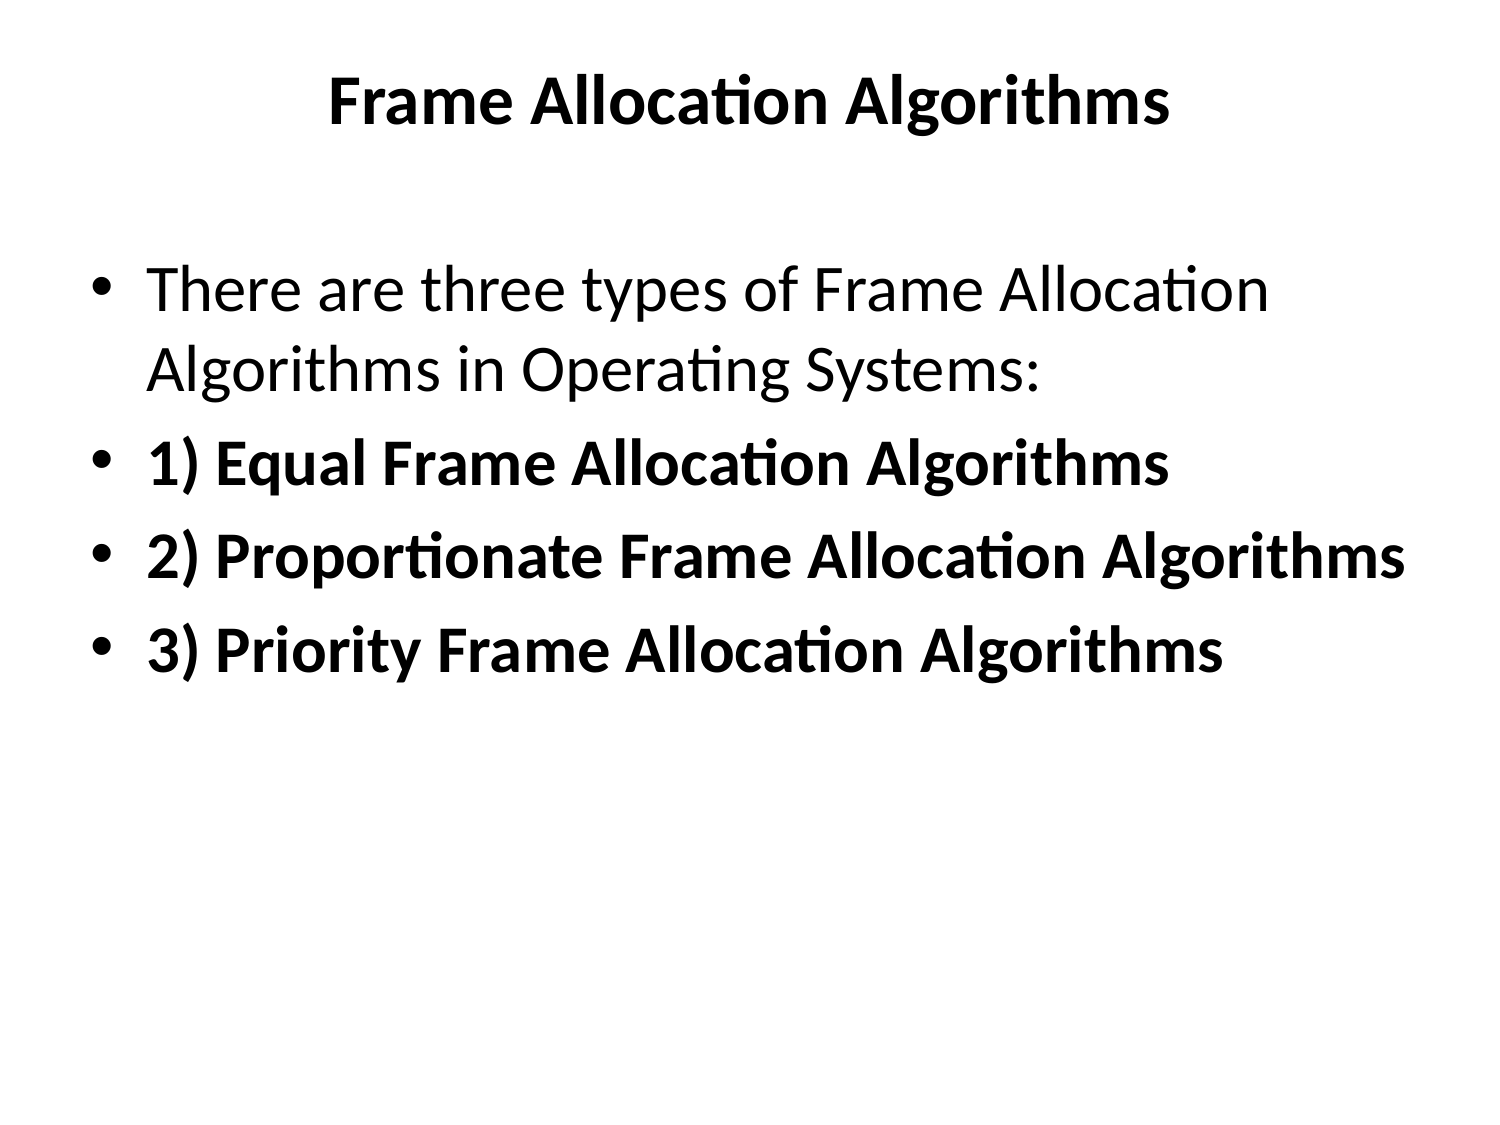

# Frame Allocation Algorithms
There are three types of Frame Allocation Algorithms in Operating Systems:
1) Equal Frame Allocation Algorithms
2) Proportionate Frame Allocation Algorithms
3) Priority Frame Allocation Algorithms